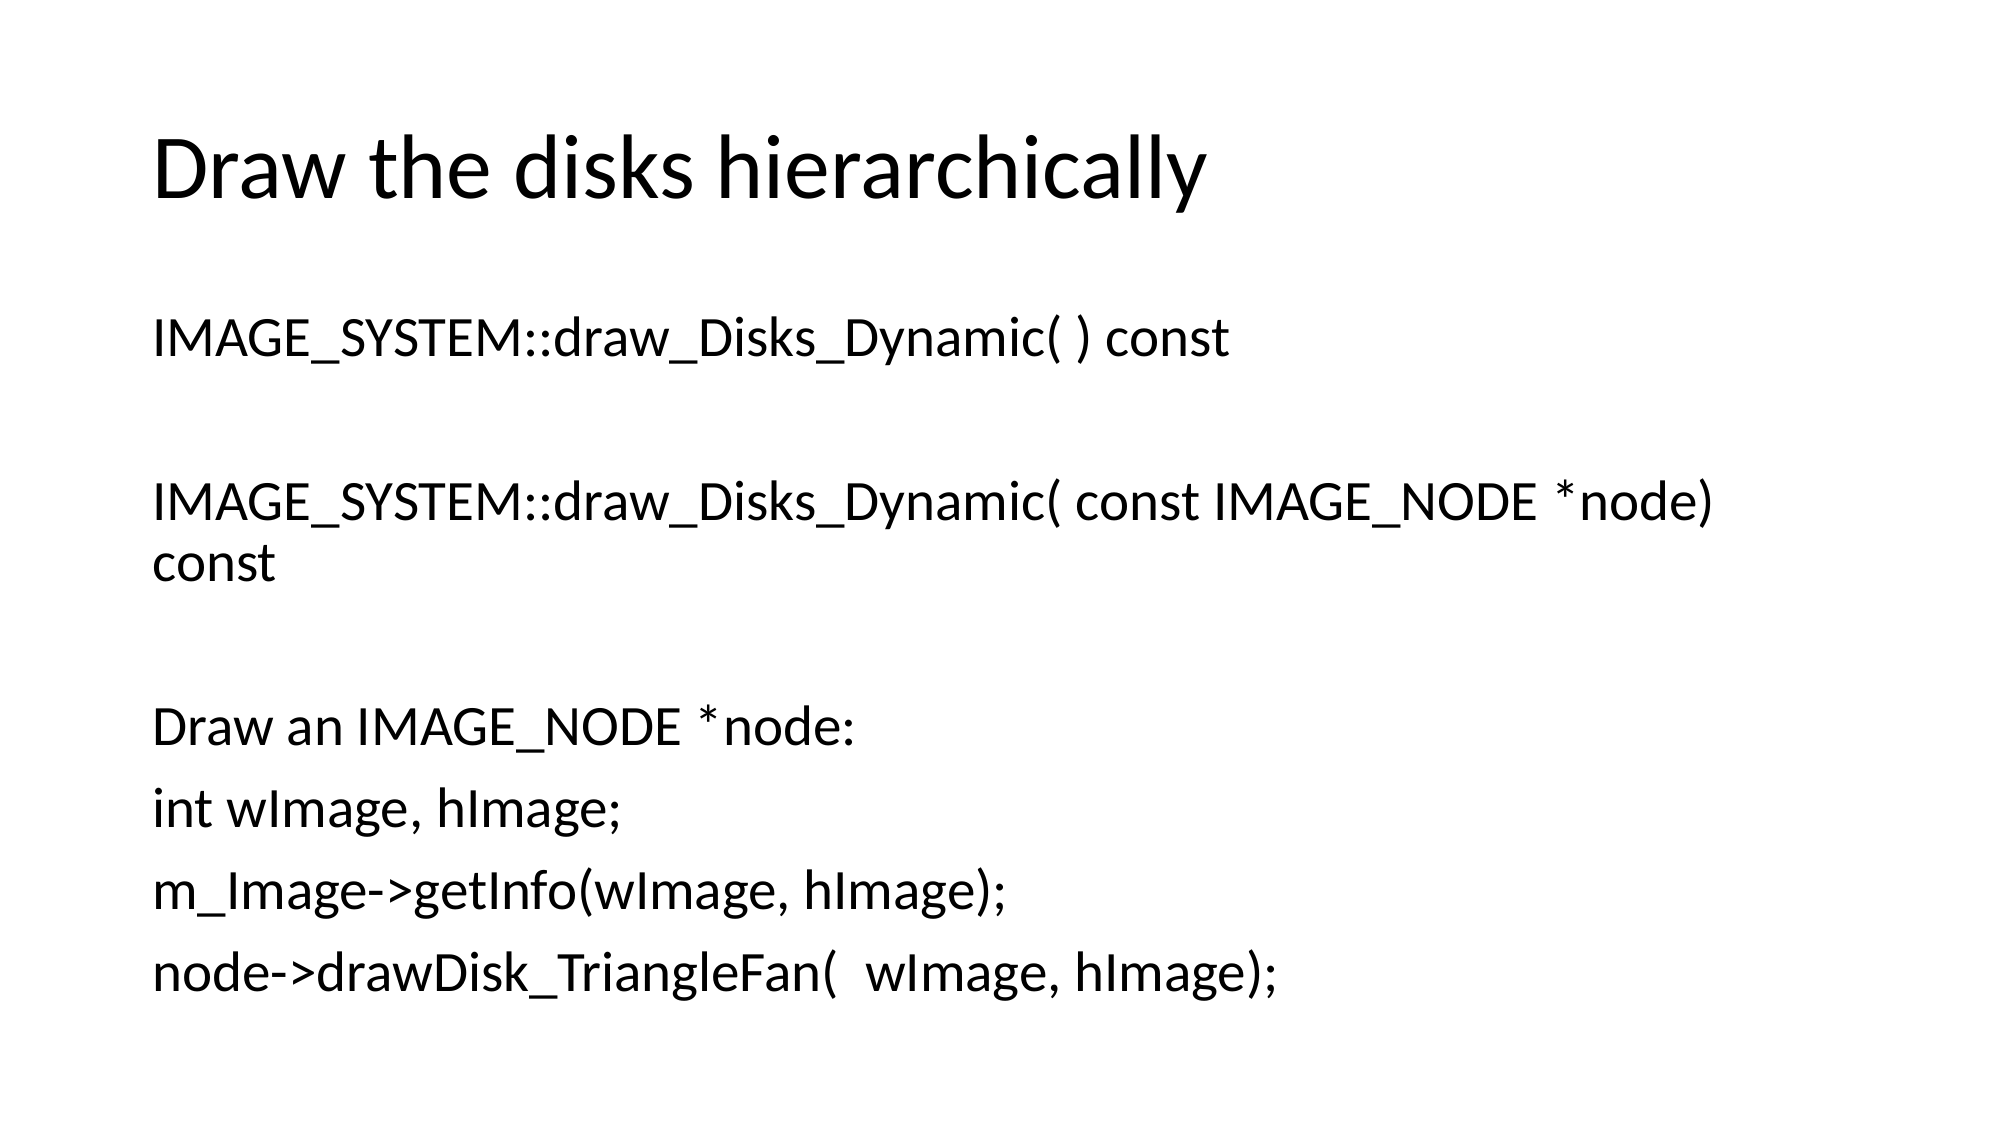

# Draw the disks hierarchically
IMAGE_SYSTEM::draw_Disks_Dynamic( ) const

IMAGE_SYSTEM::draw_Disks_Dynamic( const IMAGE_NODE *node) const

Draw an IMAGE_NODE *node:
int wImage, hImage;
m_Image->getInfo(wImage, hImage);
node->drawDisk_TriangleFan(  wImage, hImage);